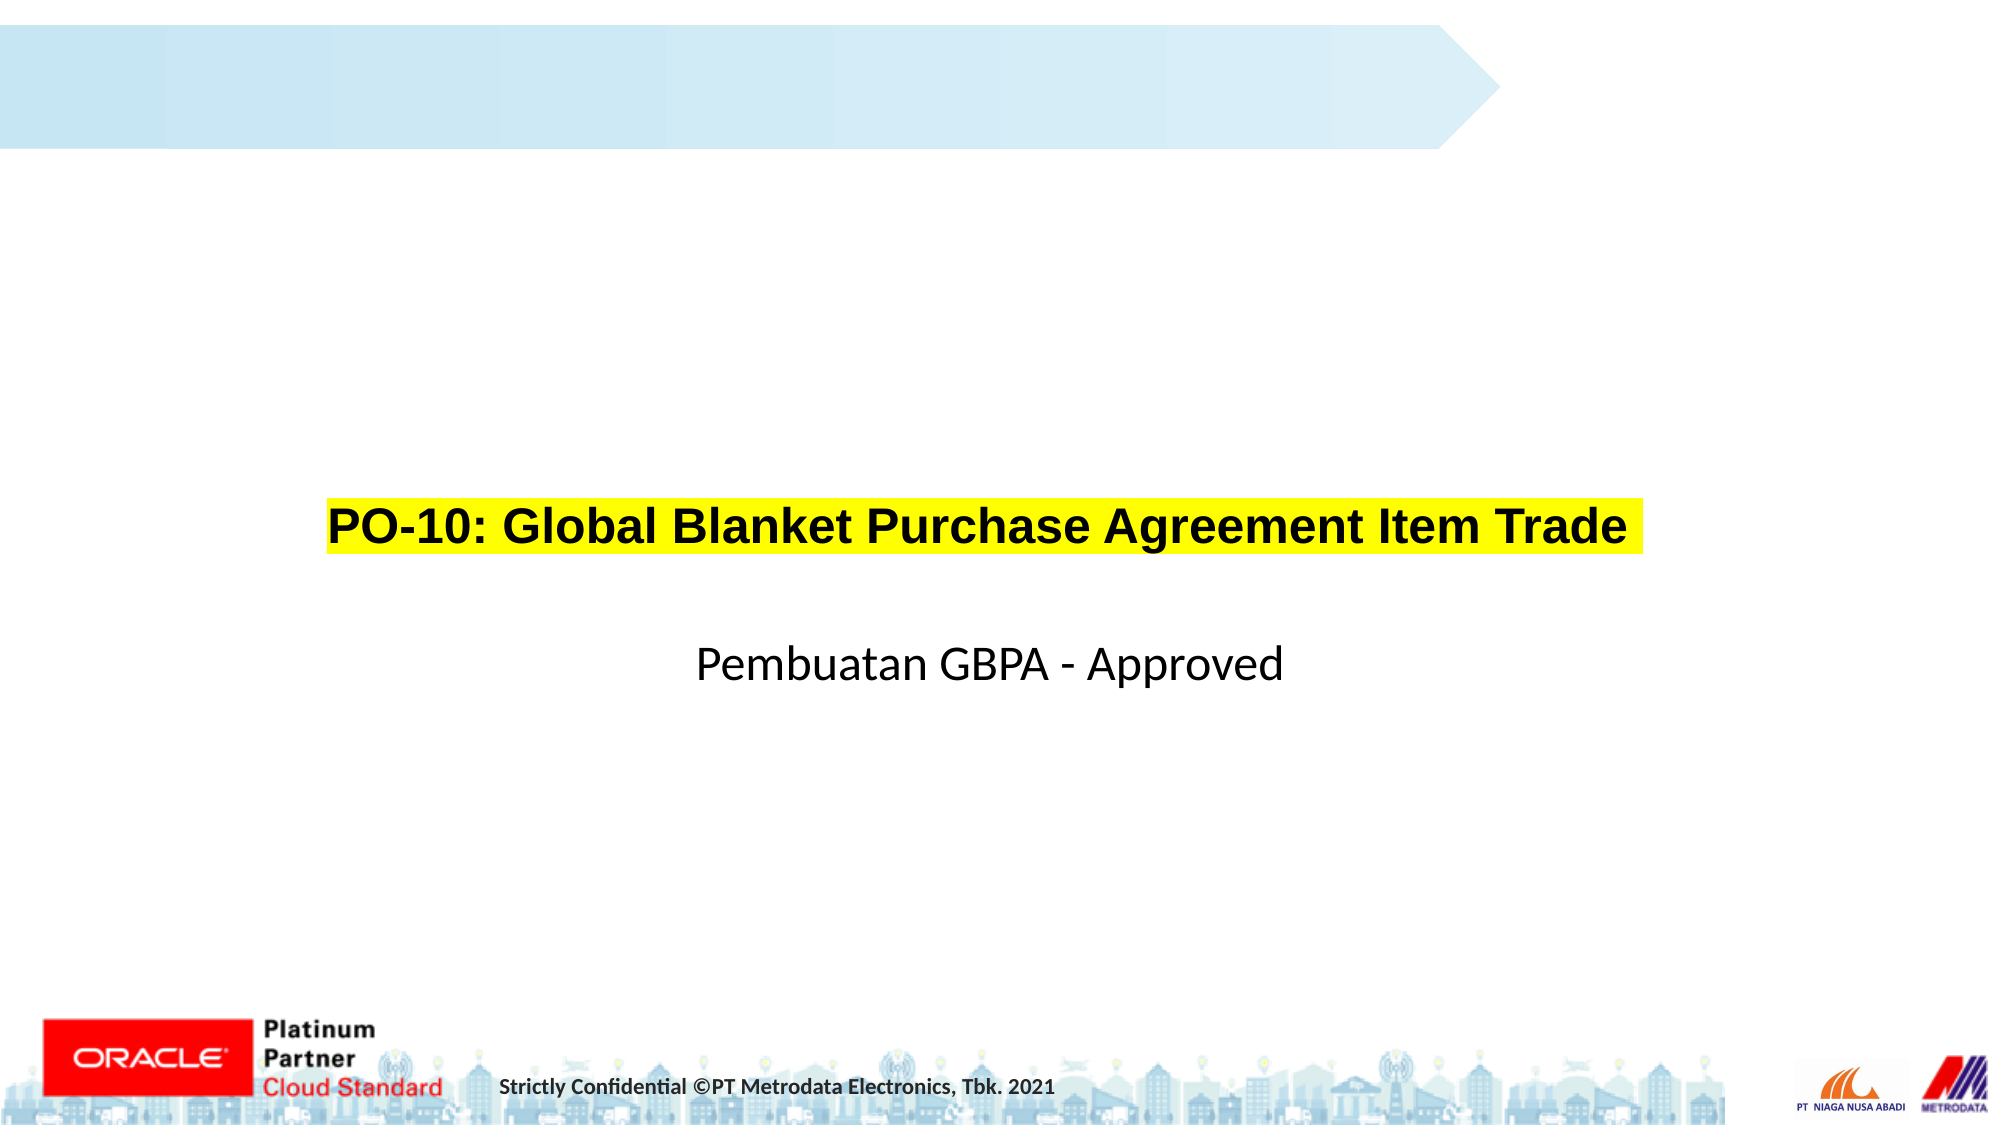

PO-10: Global Blanket Purchase Agreement Item Trade

Pembuatan GBPA - Approved